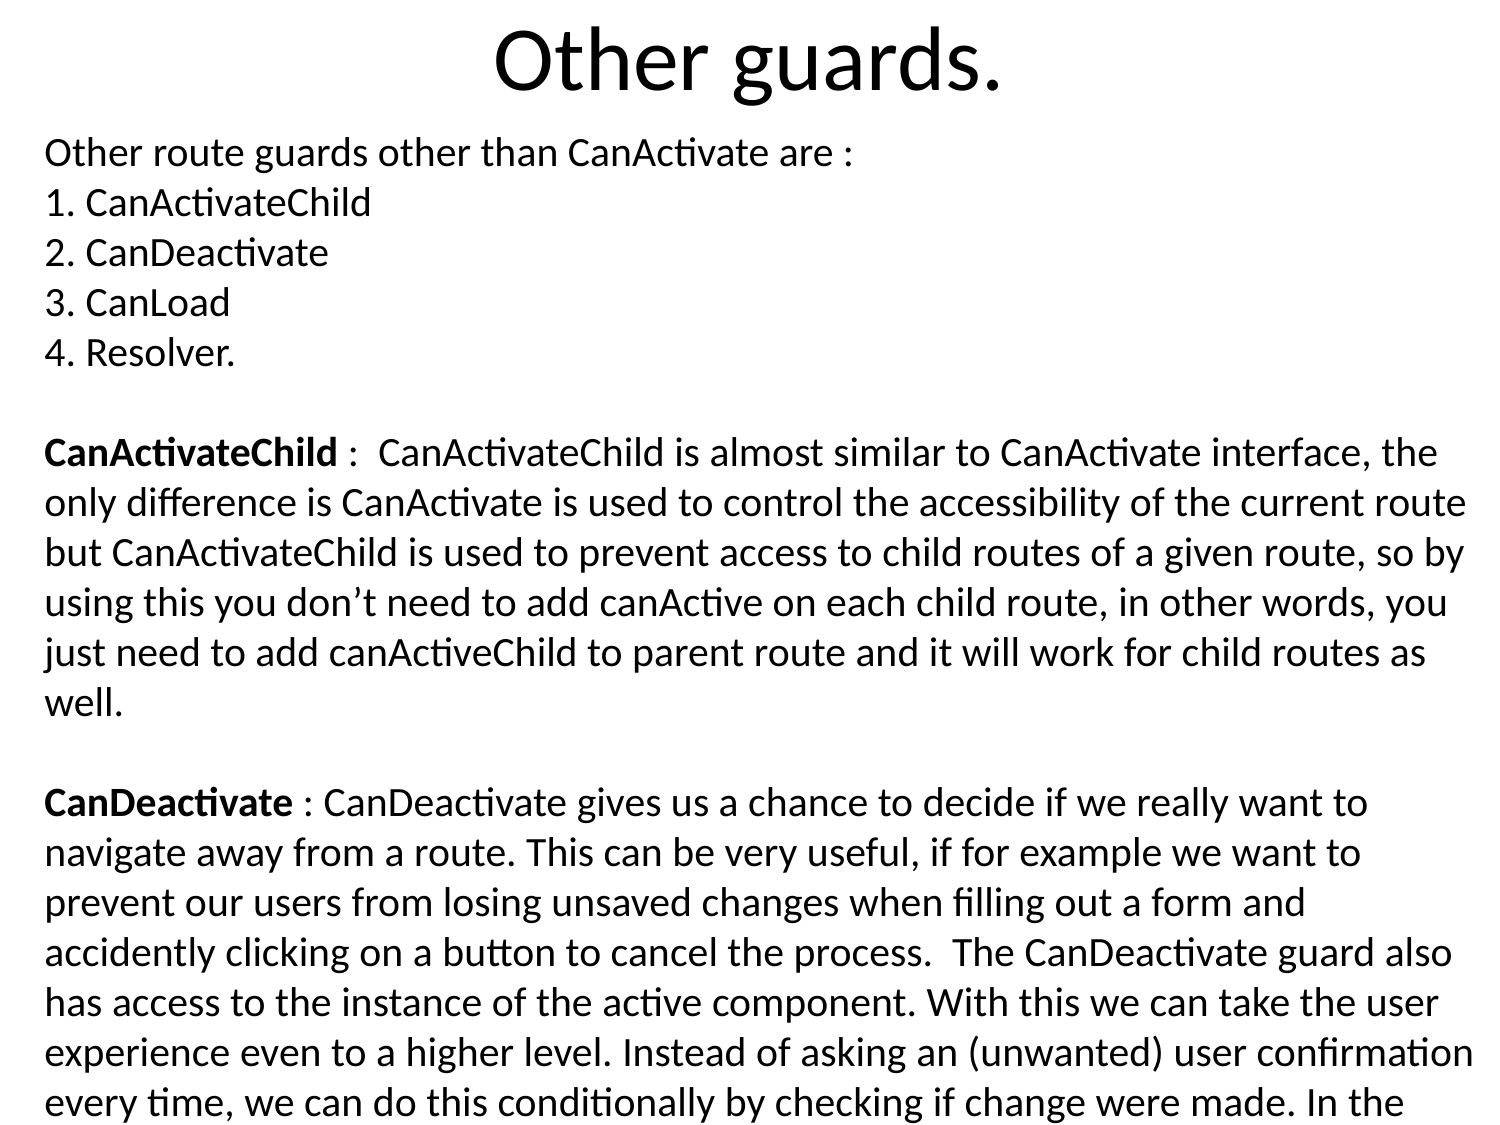

# Other guards.
Other route guards other than CanActivate are :
1. CanActivateChild
2. CanDeactivate
3. CanLoad
4. Resolver.

CanActivateChild :  CanActivateChild is almost similar to CanActivate interface, the only difference is CanActivate is used to control the accessibility of the current route but CanActivateChild is used to prevent access to child routes of a given route, so by using this you don’t need to add canActive on each child route, in other words, you just need to add canActiveChild to parent route and it will work for child routes as well.

CanDeactivate : CanDeactivate gives us a chance to decide if we really want to navigate away from a route. This can be very useful, if for example we want to prevent our users from losing unsaved changes when filling out a form and accidently clicking on a button to cancel the process.  The CanDeactivate guard also has access to the instance of the active component. With this we can take the user experience even to a higher level. Instead of asking an (unwanted) user confirmation every time, we can do this conditionally by checking if change were made. In the sample below the CanDeactivateComponent implements a methods hasChanges(). This returns a boolean value indicating if the components has detected any changes. This can be done by checking the dirty state of the form, keeping track of the previous model and compare it with the current one,